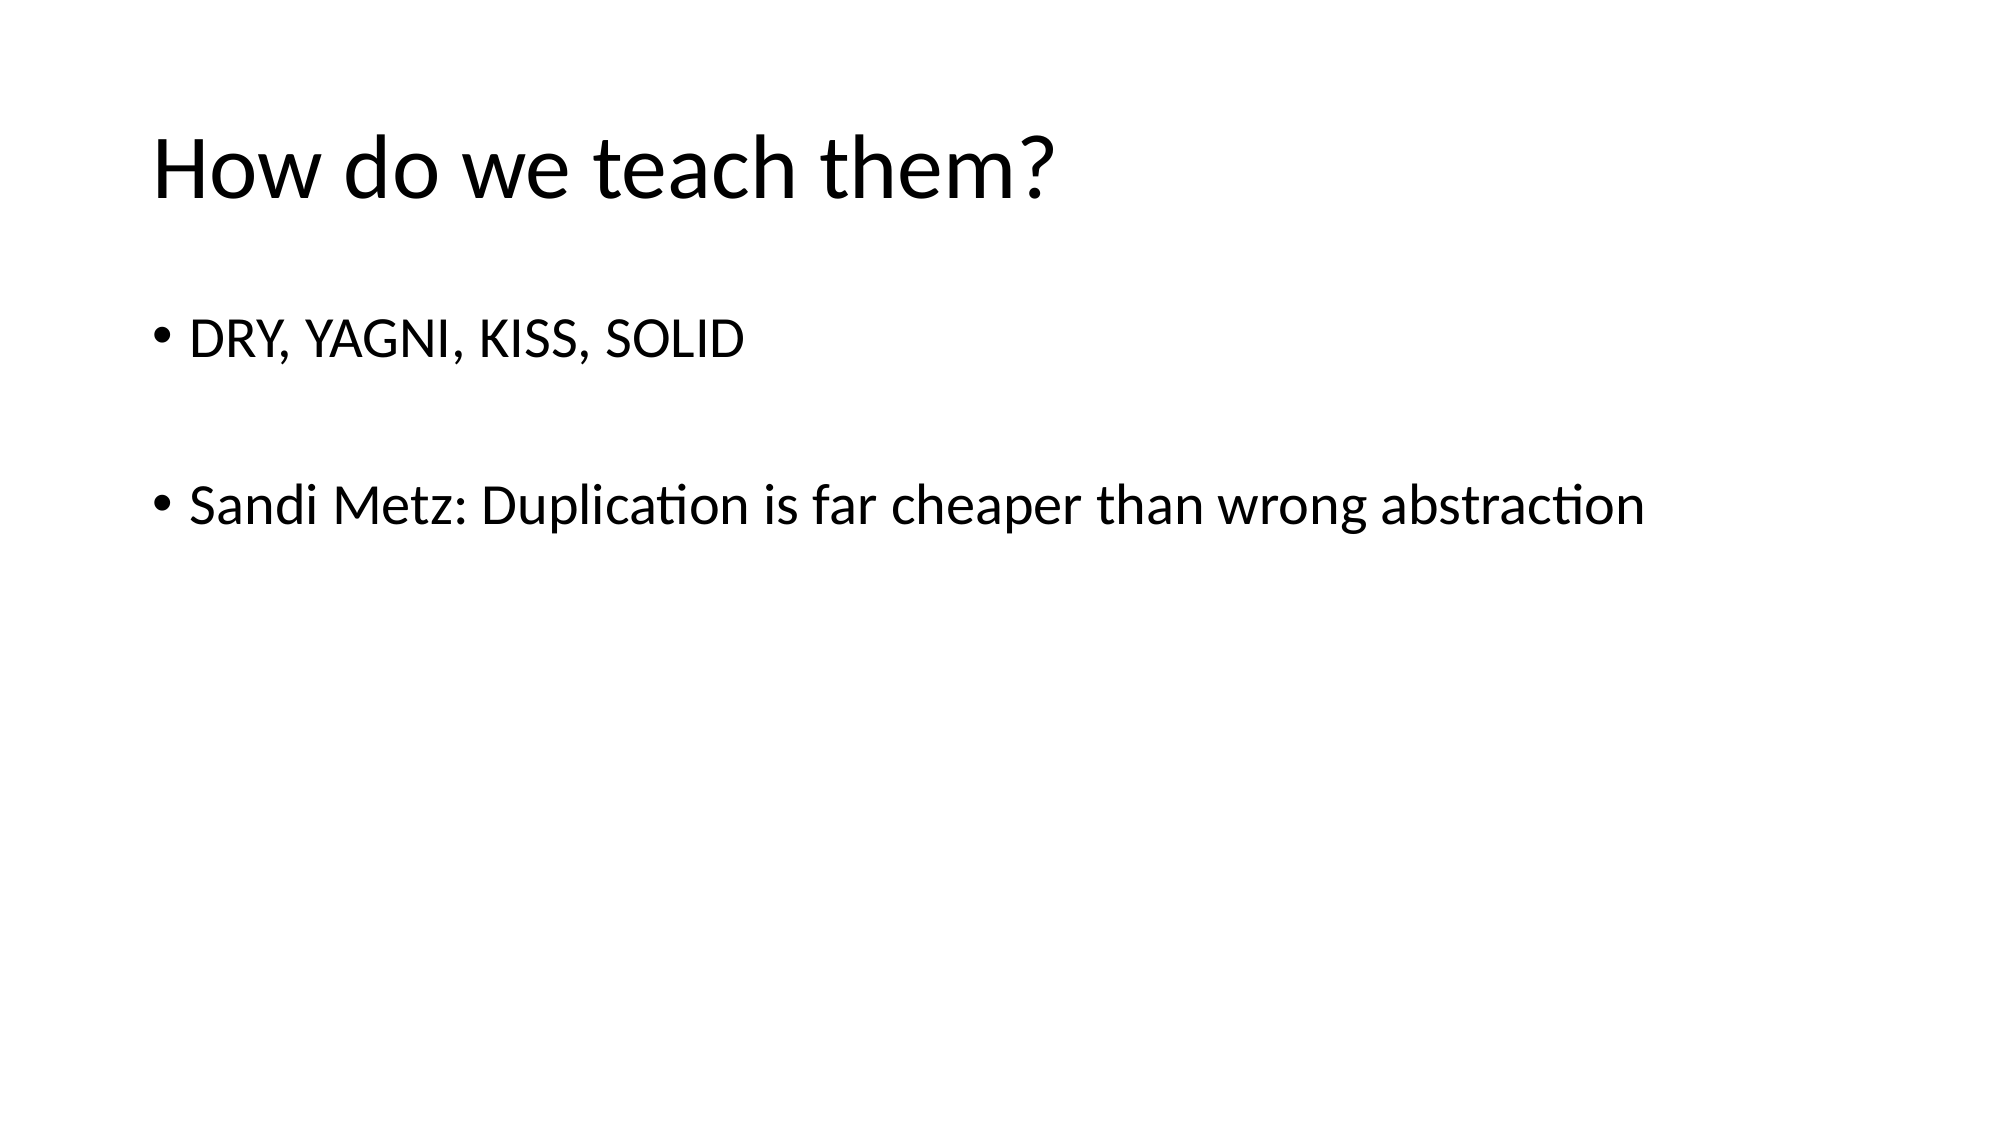

# How do we teach them?
DRY, YAGNI, KISS, SOLID

Sandi Metz: Duplication is far cheaper than wrong abstraction